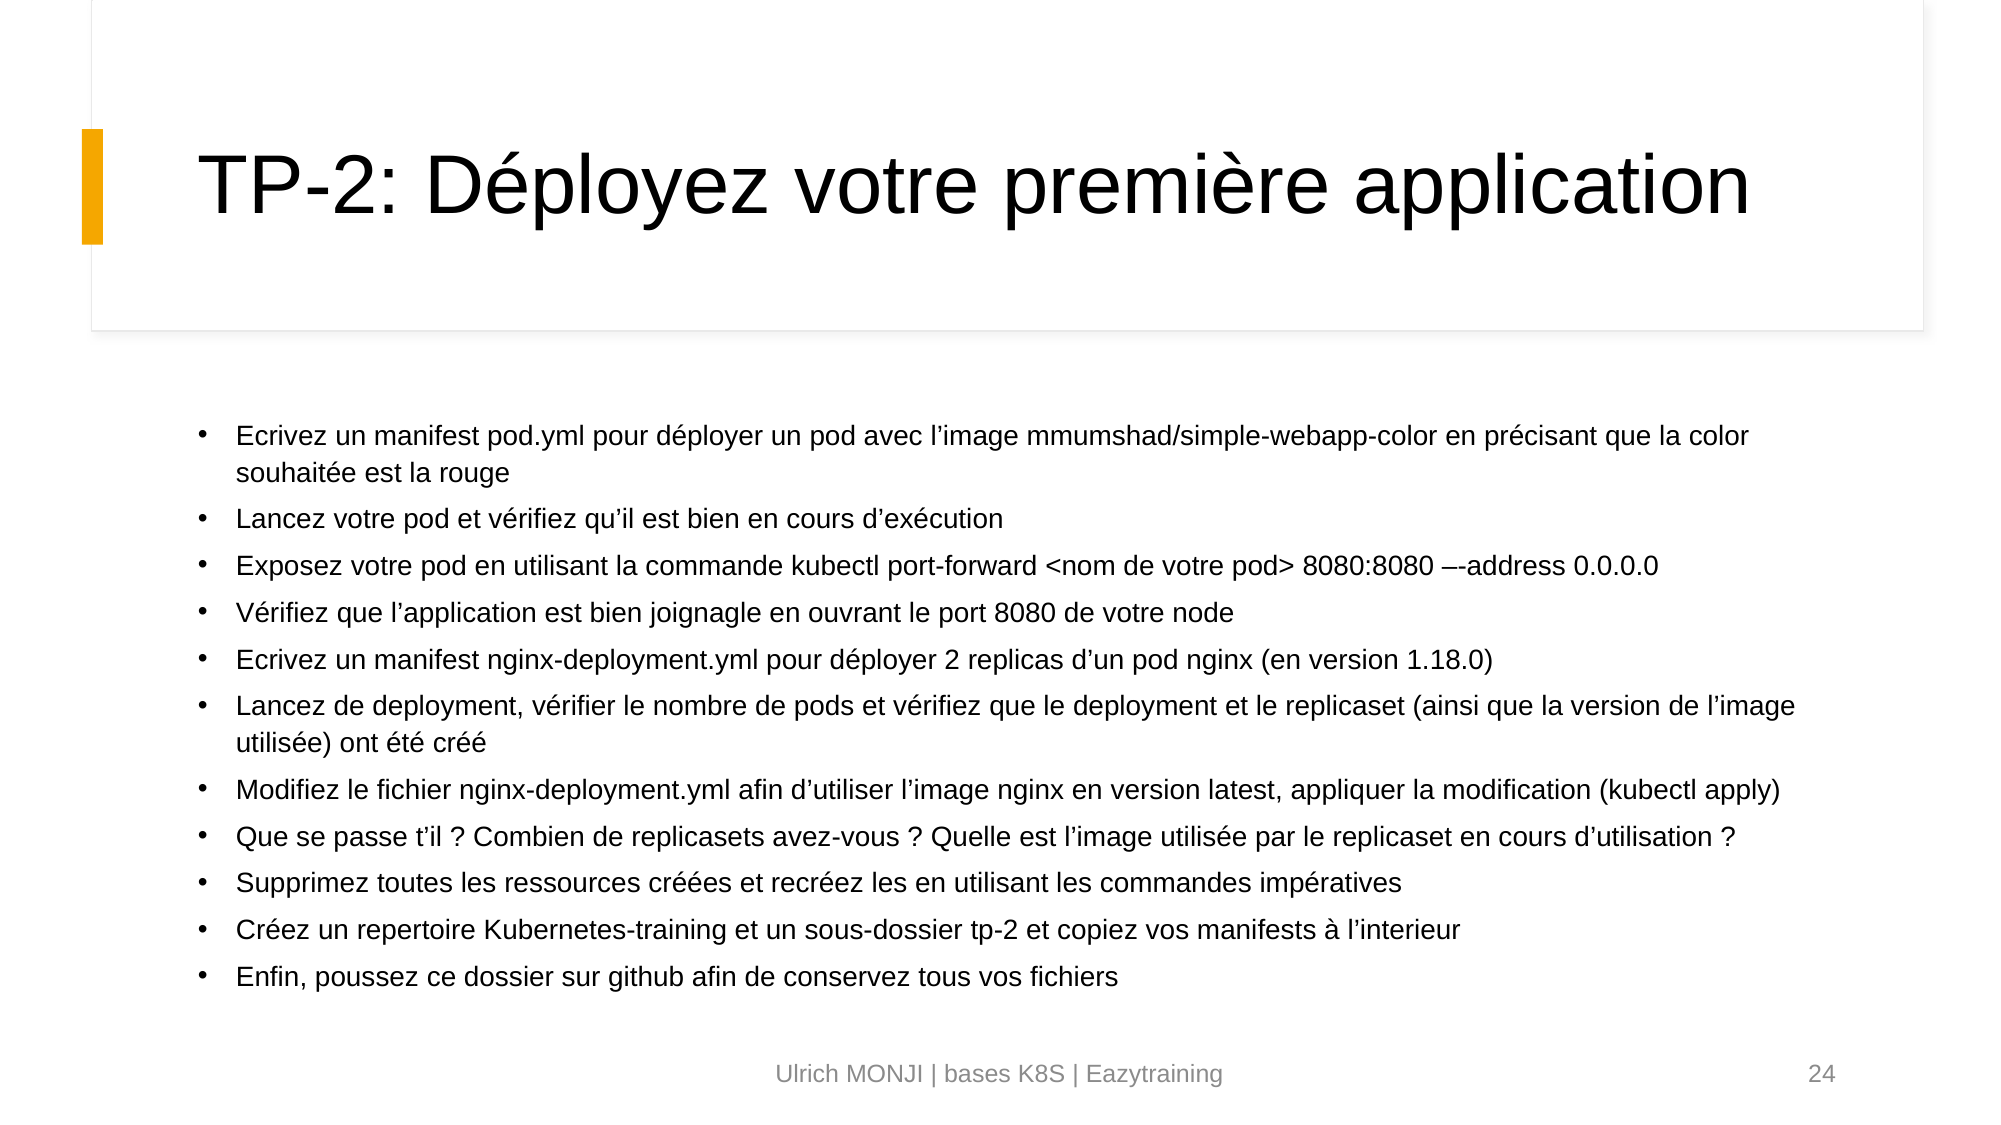

# TP-2: Déployez votre première application
Ecrivez un manifest pod.yml pour déployer un pod avec l’image mmumshad/simple-webapp-color en précisant que la color souhaitée est la rouge
Lancez votre pod et vérifiez qu’il est bien en cours d’exécution
Exposez votre pod en utilisant la commande kubectl port-forward <nom de votre pod> 8080:8080 –-address 0.0.0.0
Vérifiez que l’application est bien joignagle en ouvrant le port 8080 de votre node
Ecrivez un manifest nginx-deployment.yml pour déployer 2 replicas d’un pod nginx (en version 1.18.0)
Lancez de deployment, vérifier le nombre de pods et vérifiez que le deployment et le replicaset (ainsi que la version de l’image utilisée) ont été créé
Modifiez le fichier nginx-deployment.yml afin d’utiliser l’image nginx en version latest, appliquer la modification (kubectl apply)
Que se passe t’il ? Combien de replicasets avez-vous ? Quelle est l’image utilisée par le replicaset en cours d’utilisation ?
Supprimez toutes les ressources créées et recréez les en utilisant les commandes impératives
Créez un repertoire Kubernetes-training et un sous-dossier tp-2 et copiez vos manifests à l’interieur
Enfin, poussez ce dossier sur github afin de conservez tous vos fichiers
Ulrich MONJI | bases K8S | Eazytraining
24